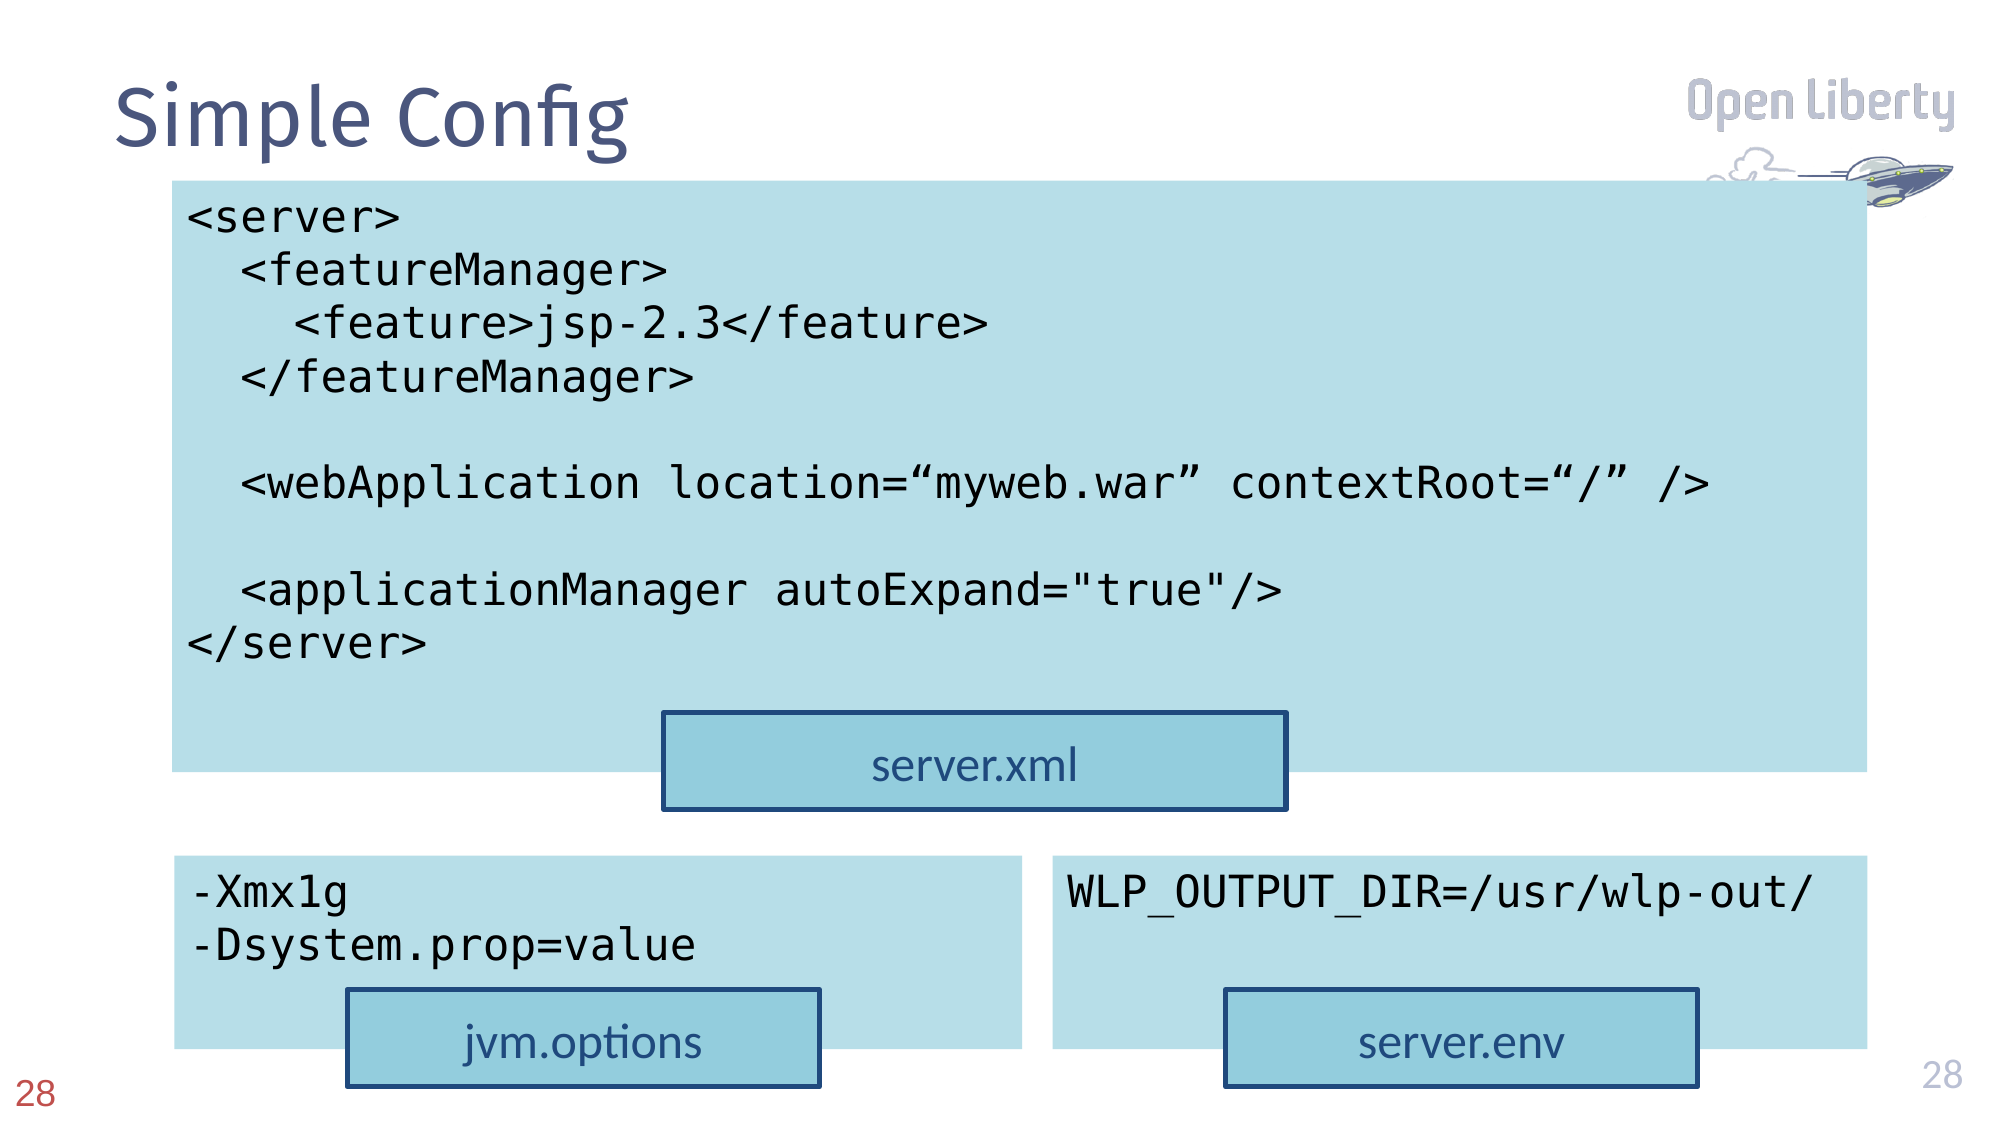

# Simple Config
<server>
  <featureManager>
    <feature>jsp-2.3</feature>
  </featureManager>

  <webApplication location=“myweb.war” contextRoot=“/” />
  <applicationManager autoExpand="true"/>
</server>
server.xml
-Xmx1g
-Dsystem.prop=value

jvm.options
WLP_OUTPUT_DIR=/usr/wlp-out/

server.env
28